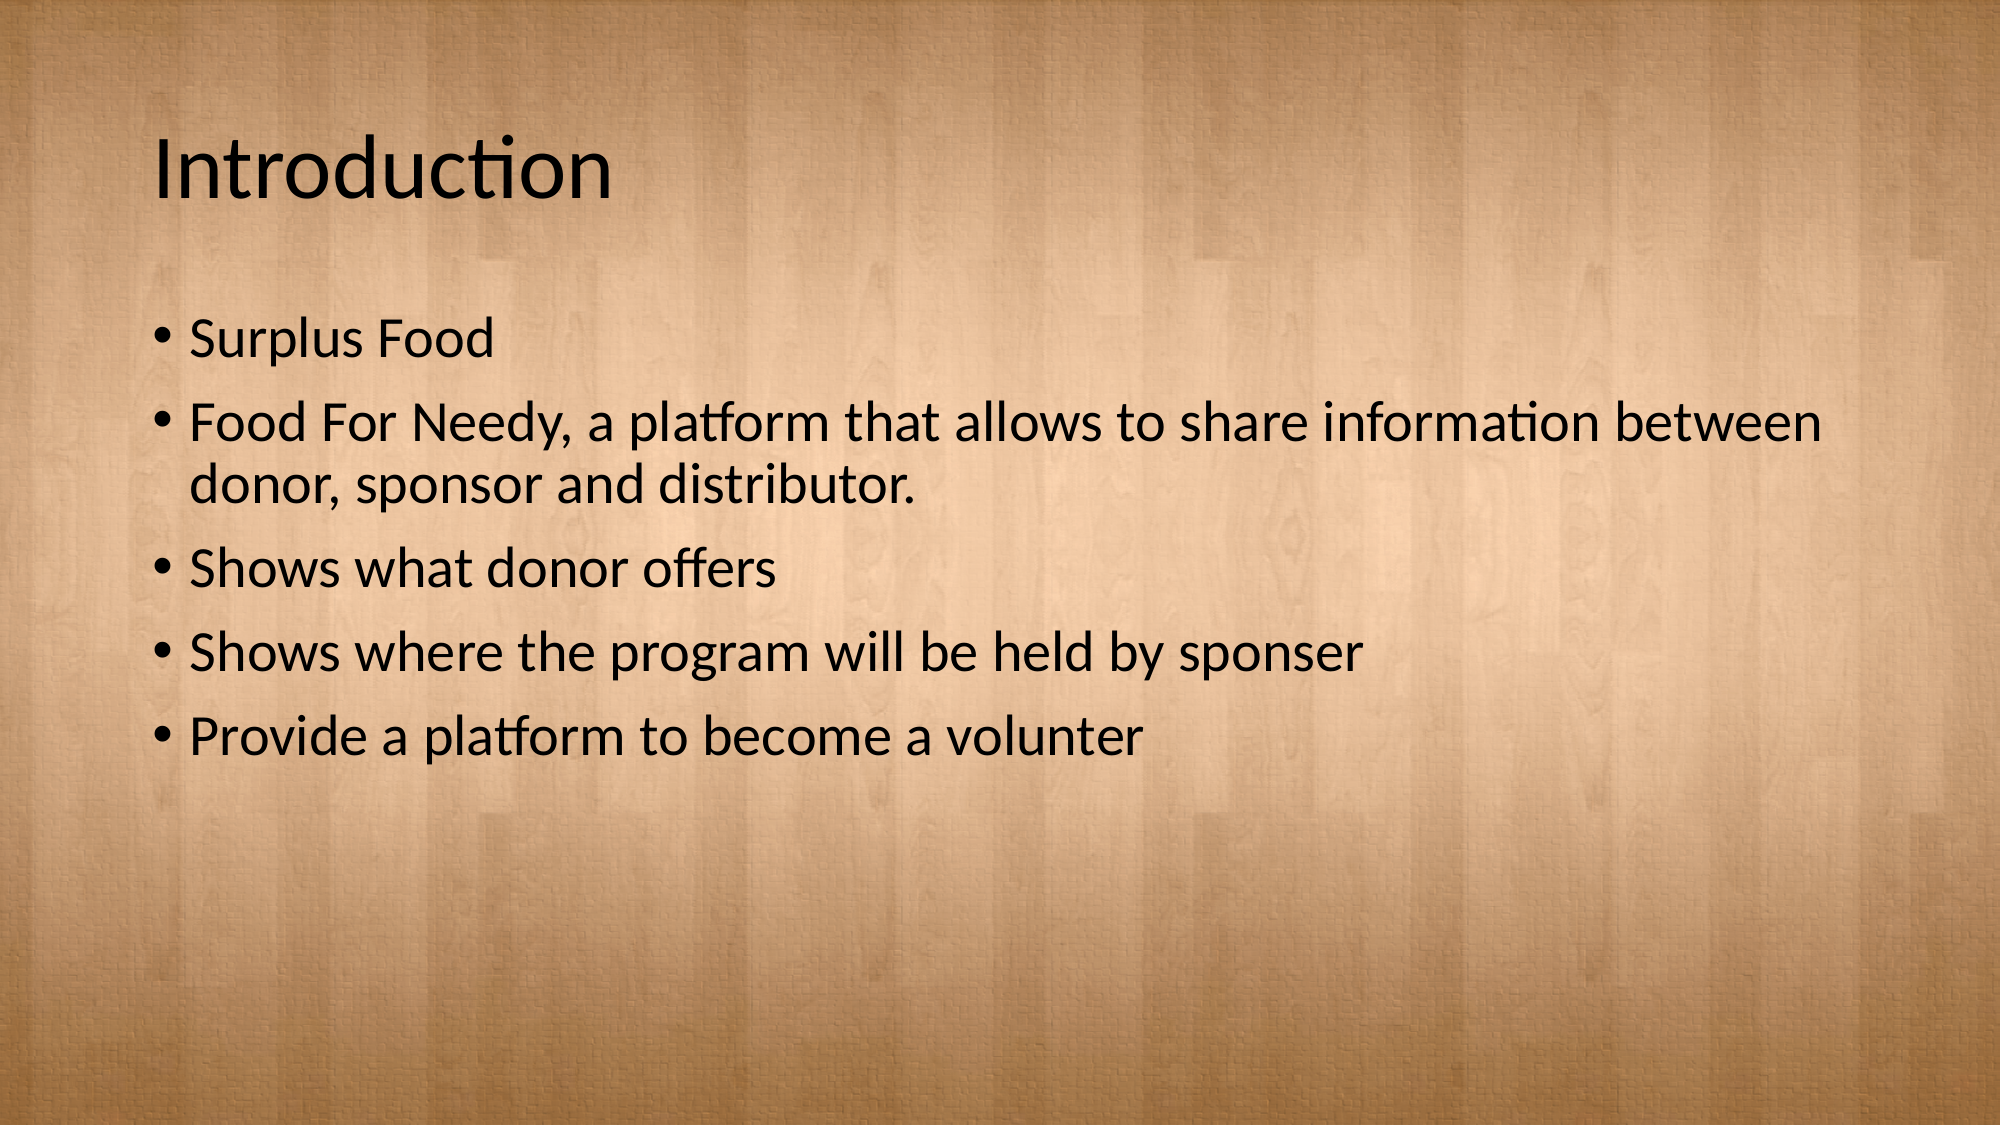

# Introduction
Surplus Food
Food For Needy, a platform that allows to share information between donor, sponsor and distributor.
Shows what donor offers
Shows where the program will be held by sponser
Provide a platform to become a volunter